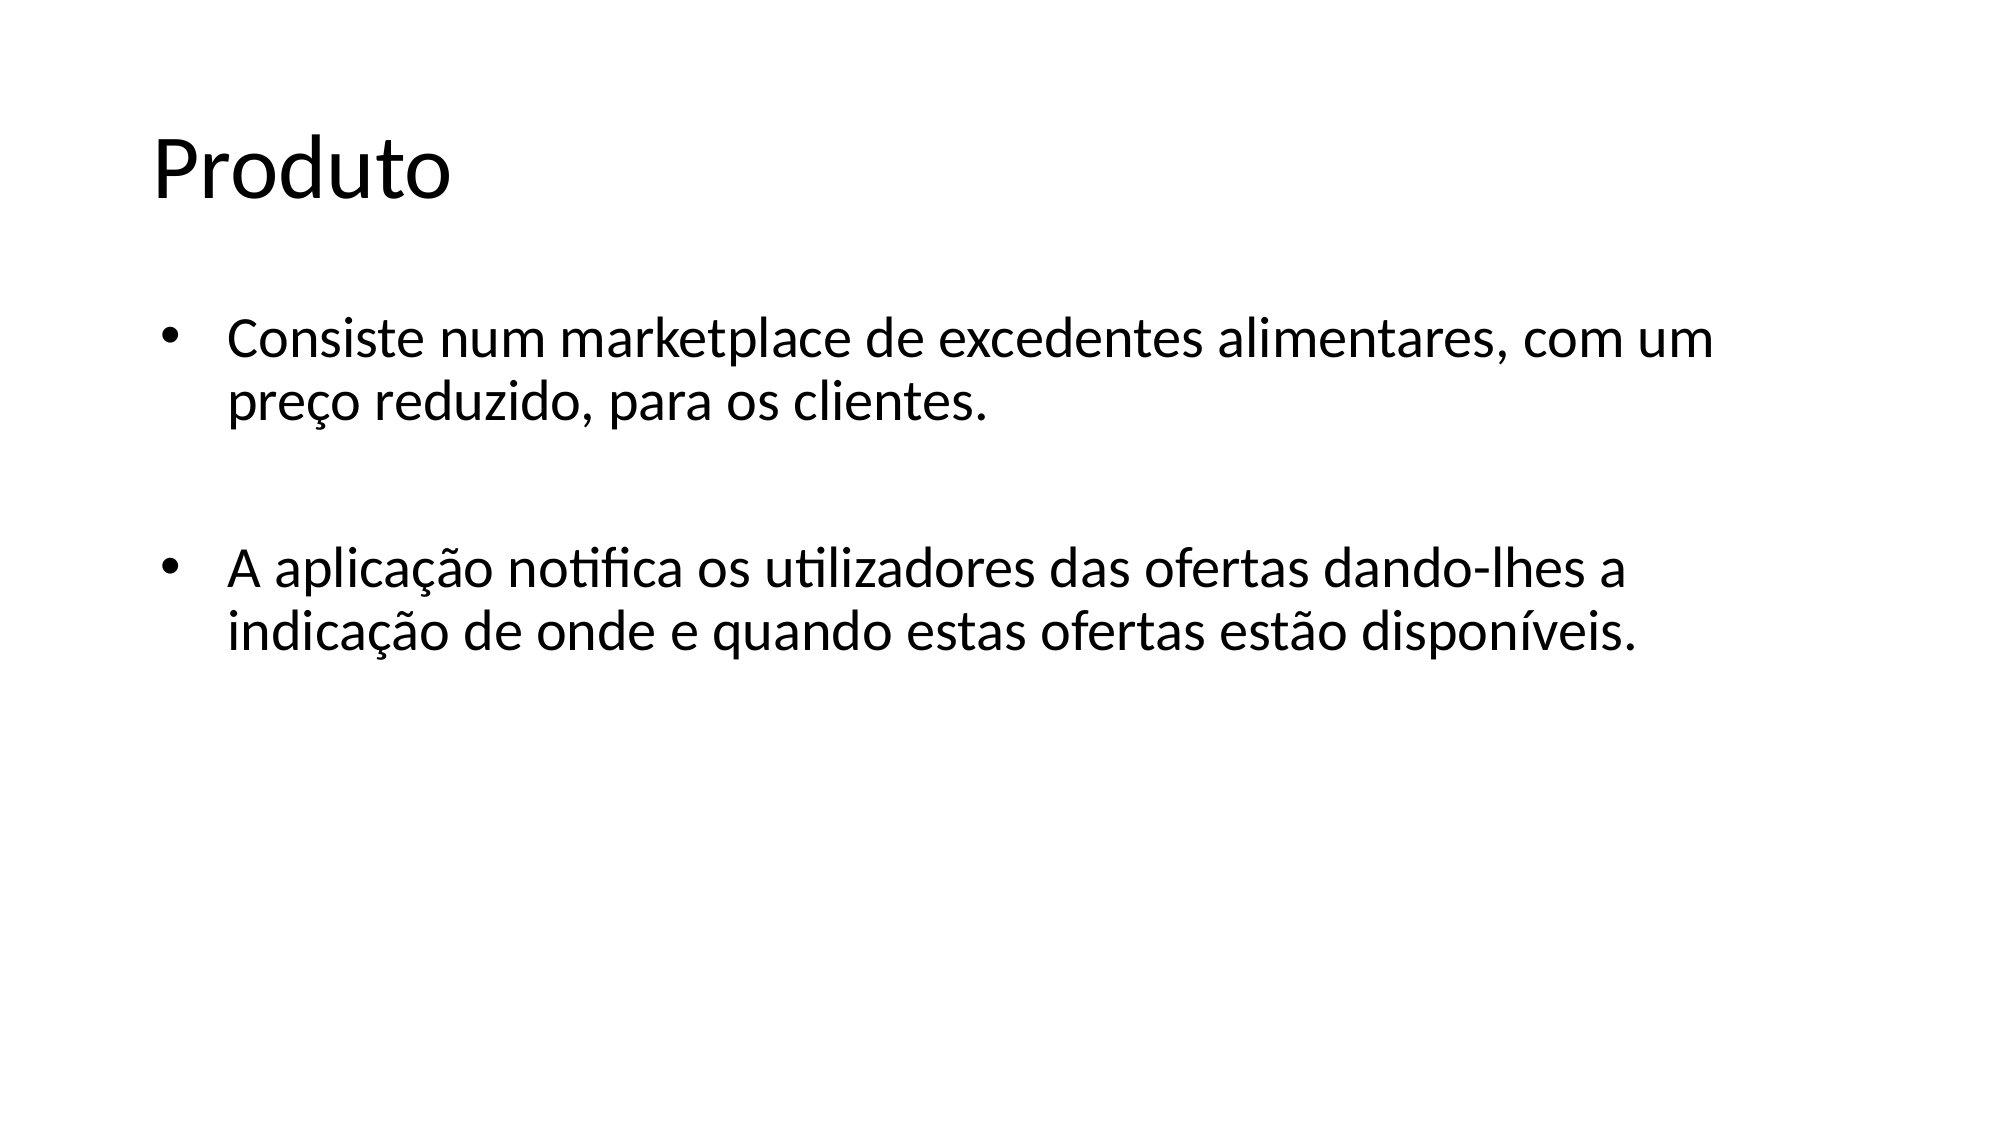

# Produto
Consiste num marketplace de excedentes alimentares, com um preço reduzido, para os clientes.

A aplicação notifica os utilizadores das ofertas dando-lhes a indicação de onde e quando estas ofertas estão disponíveis.